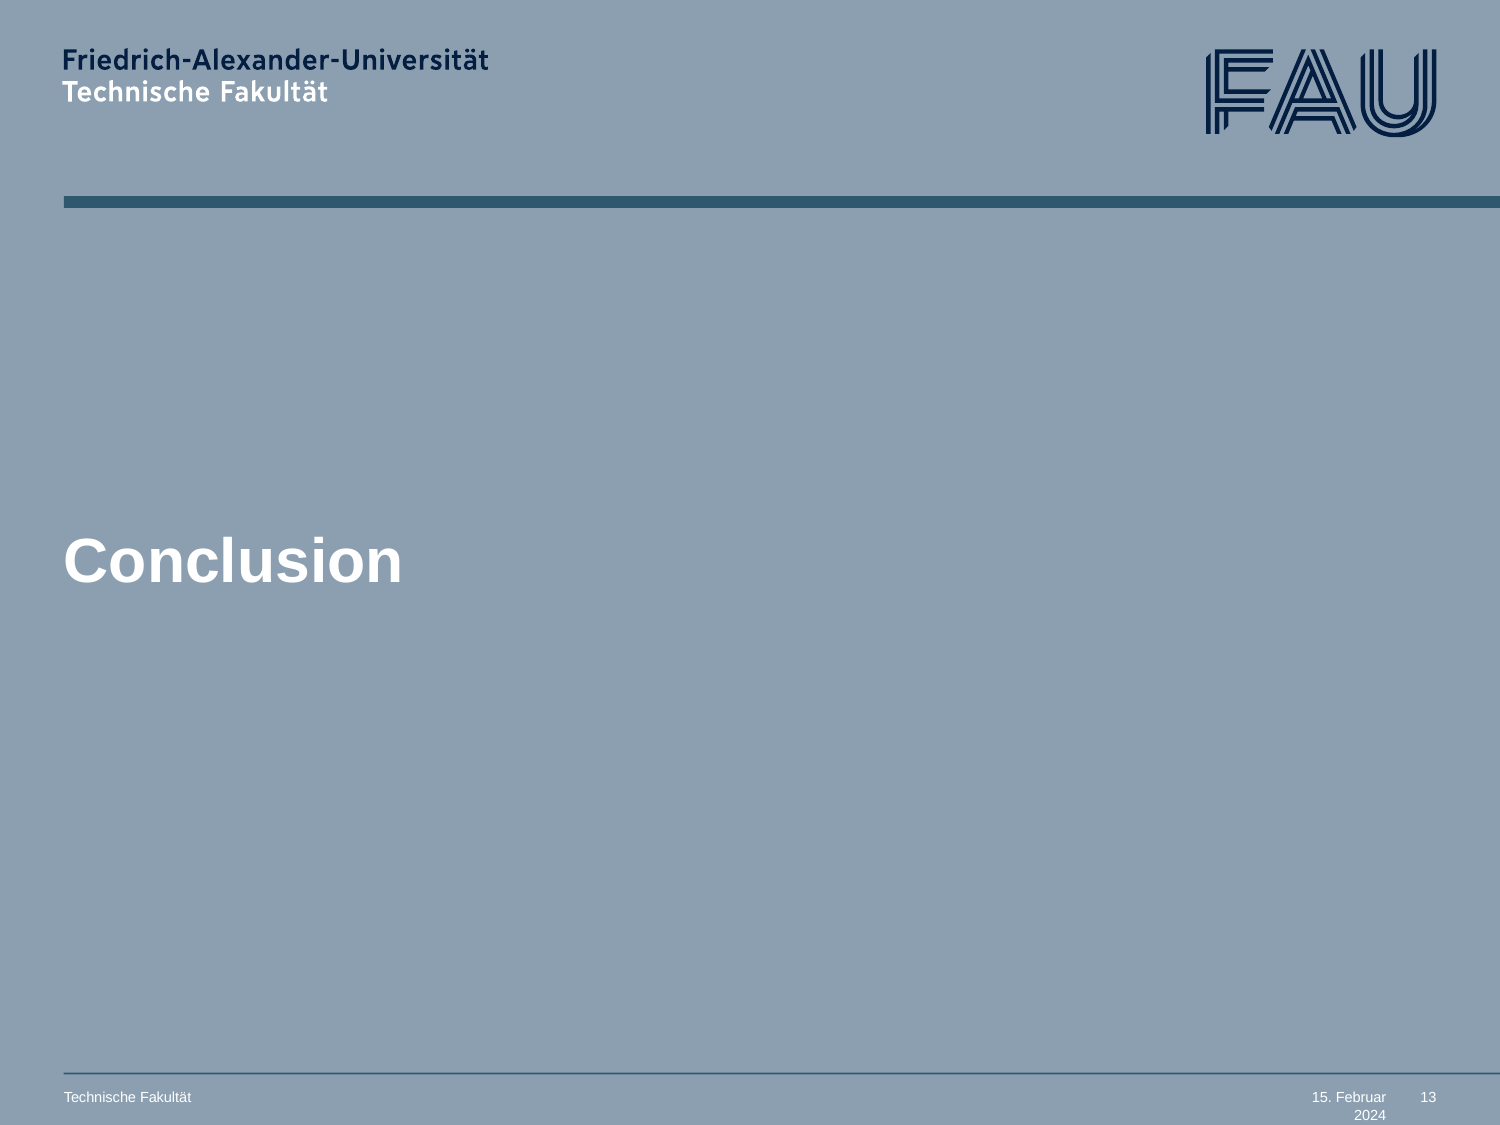

# Conclusion
Technische Fakultät
15. Februar 2024
13